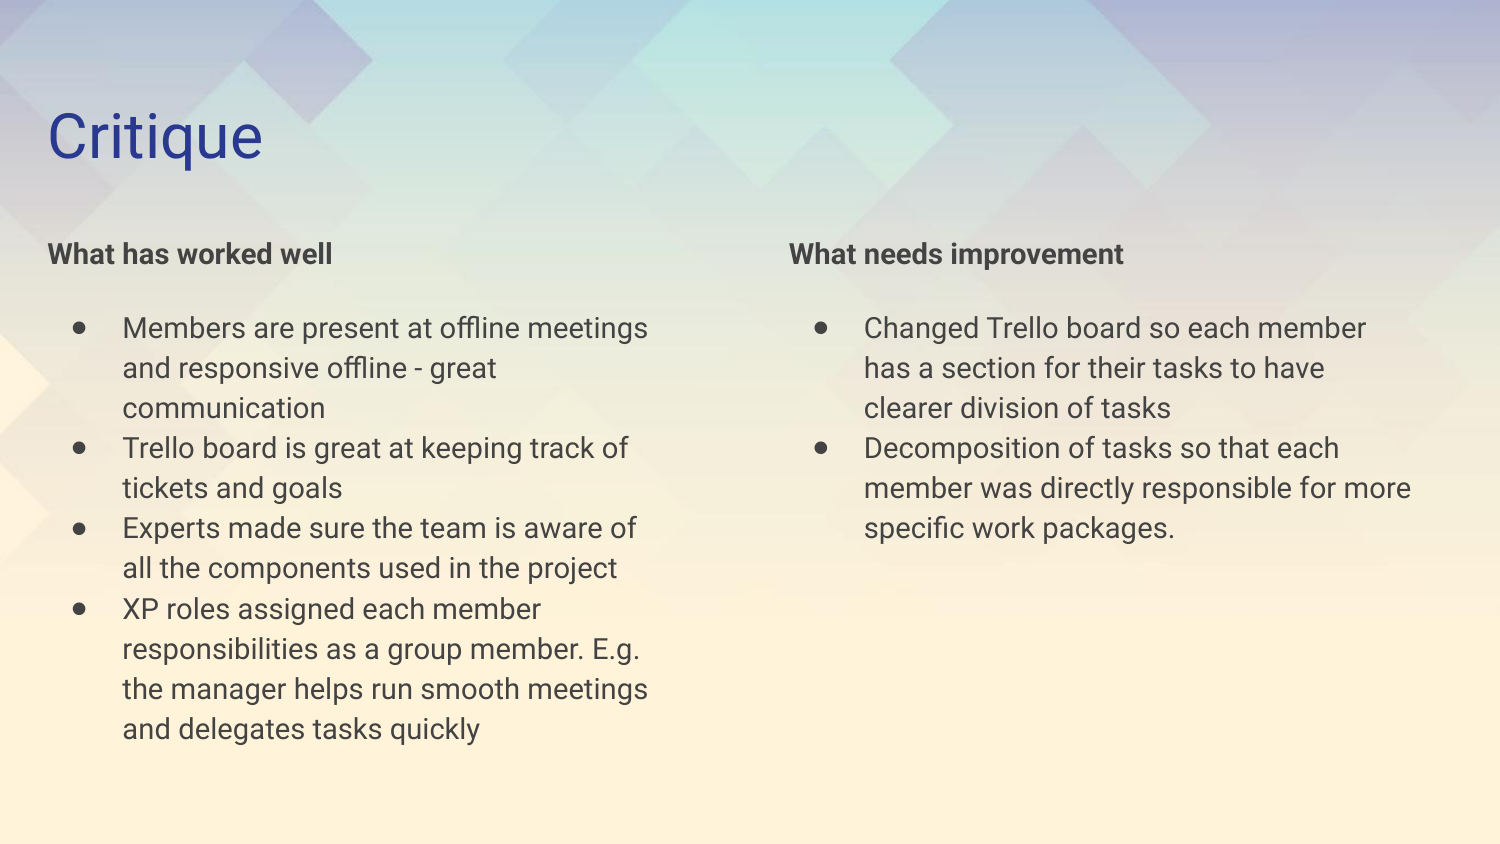

Critique

What has worked well
Members are present at offline meetings and responsive offline - great communication
Trello board is great at keeping track of tickets and goals
Experts made sure the team is aware of all the components used in the project
XP roles assigned each member responsibilities as a group member. E.g. the manager helps run smooth meetings and delegates tasks quickly
What needs improvement
Changed Trello board so each member has a section for their tasks to have clearer division of tasks
Decomposition of tasks so that each member was directly responsible for more specific work packages.